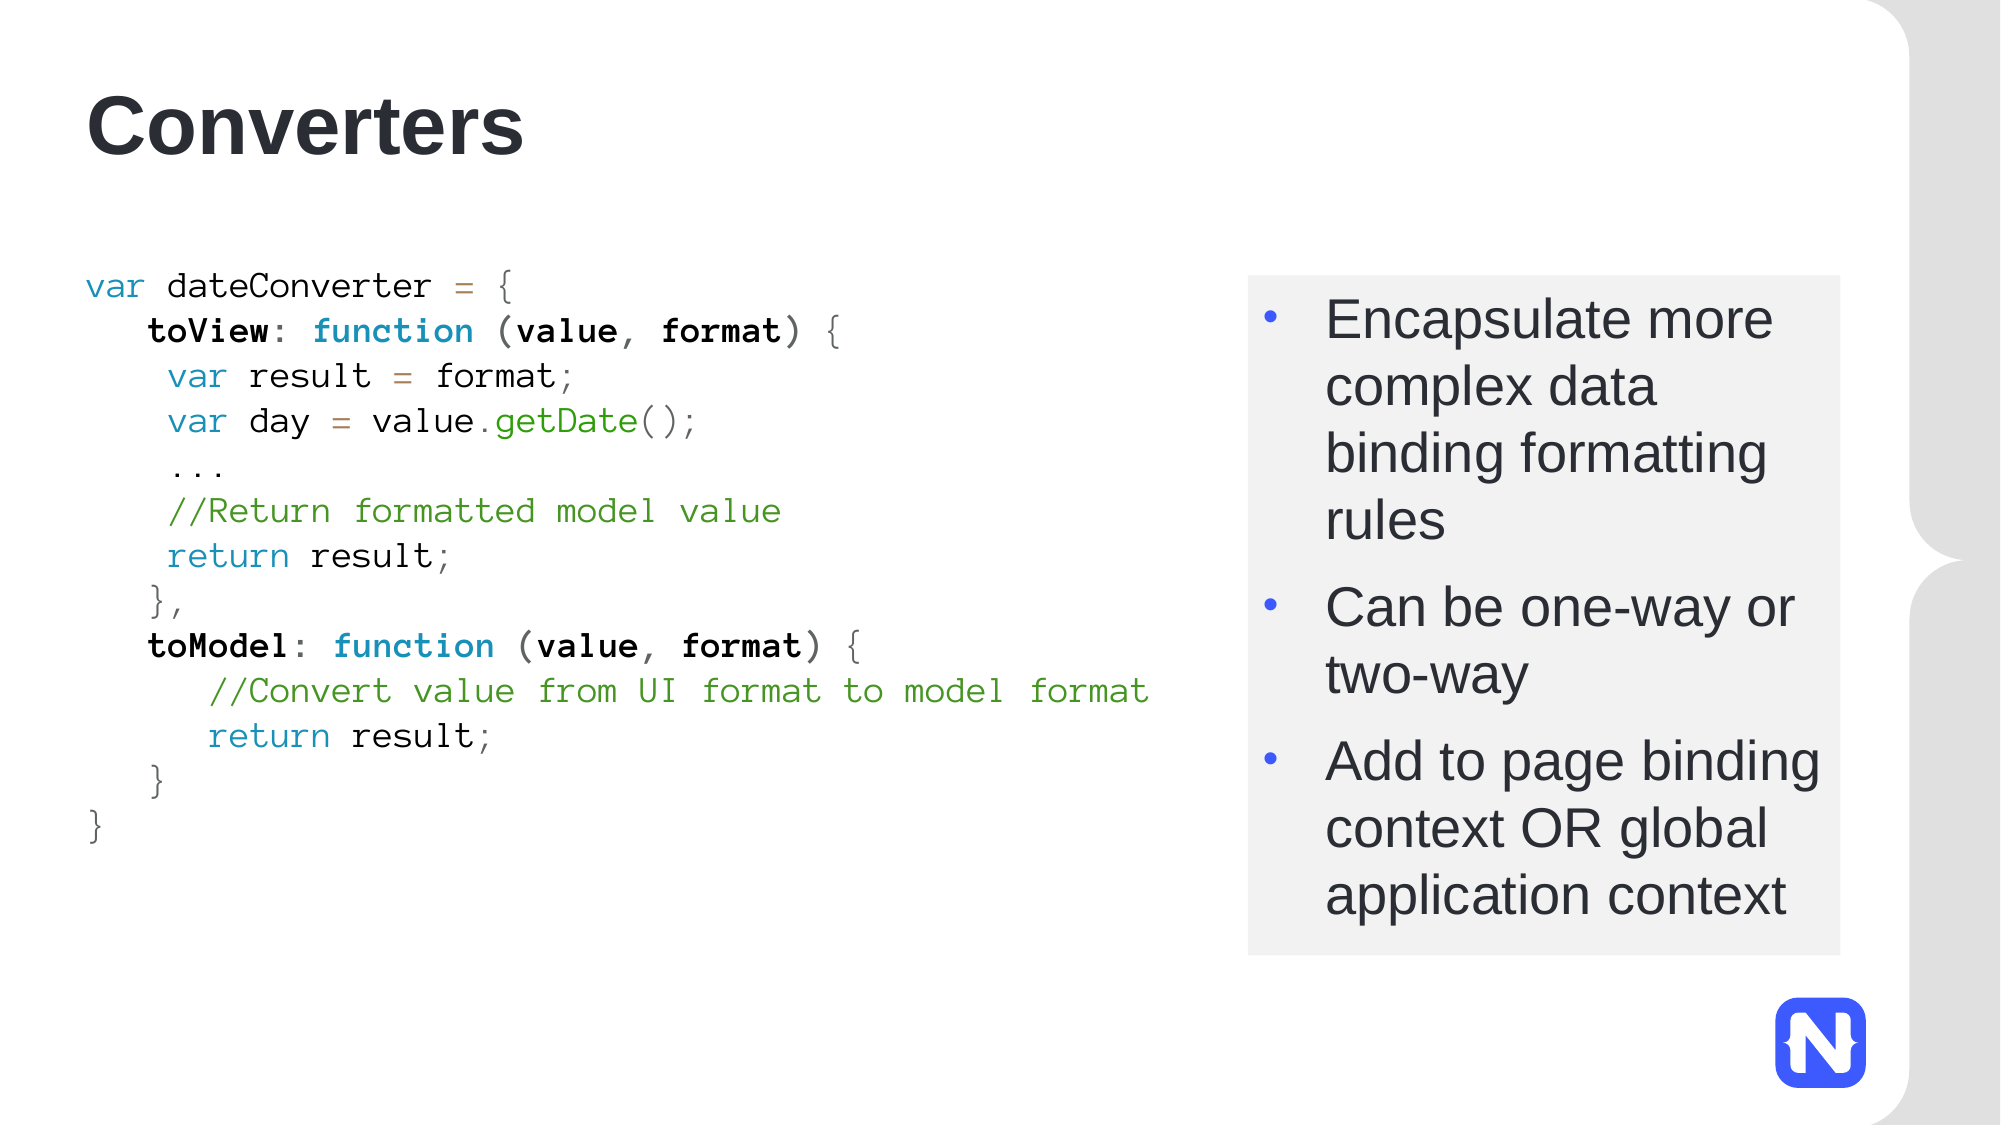

# Converters
var dateConverter = {
   toView: function (value, format) {
    var result = format;
    var day = value.getDate();
    ...
    //Return formatted model value
    return result;
   },
   toModel: function (value, format) {
      //Convert value from UI format to model format
      return result;
   }
}
Encapsulate more complex data binding formatting rules
Can be one-way or two-way
Add to page binding context OR global application context